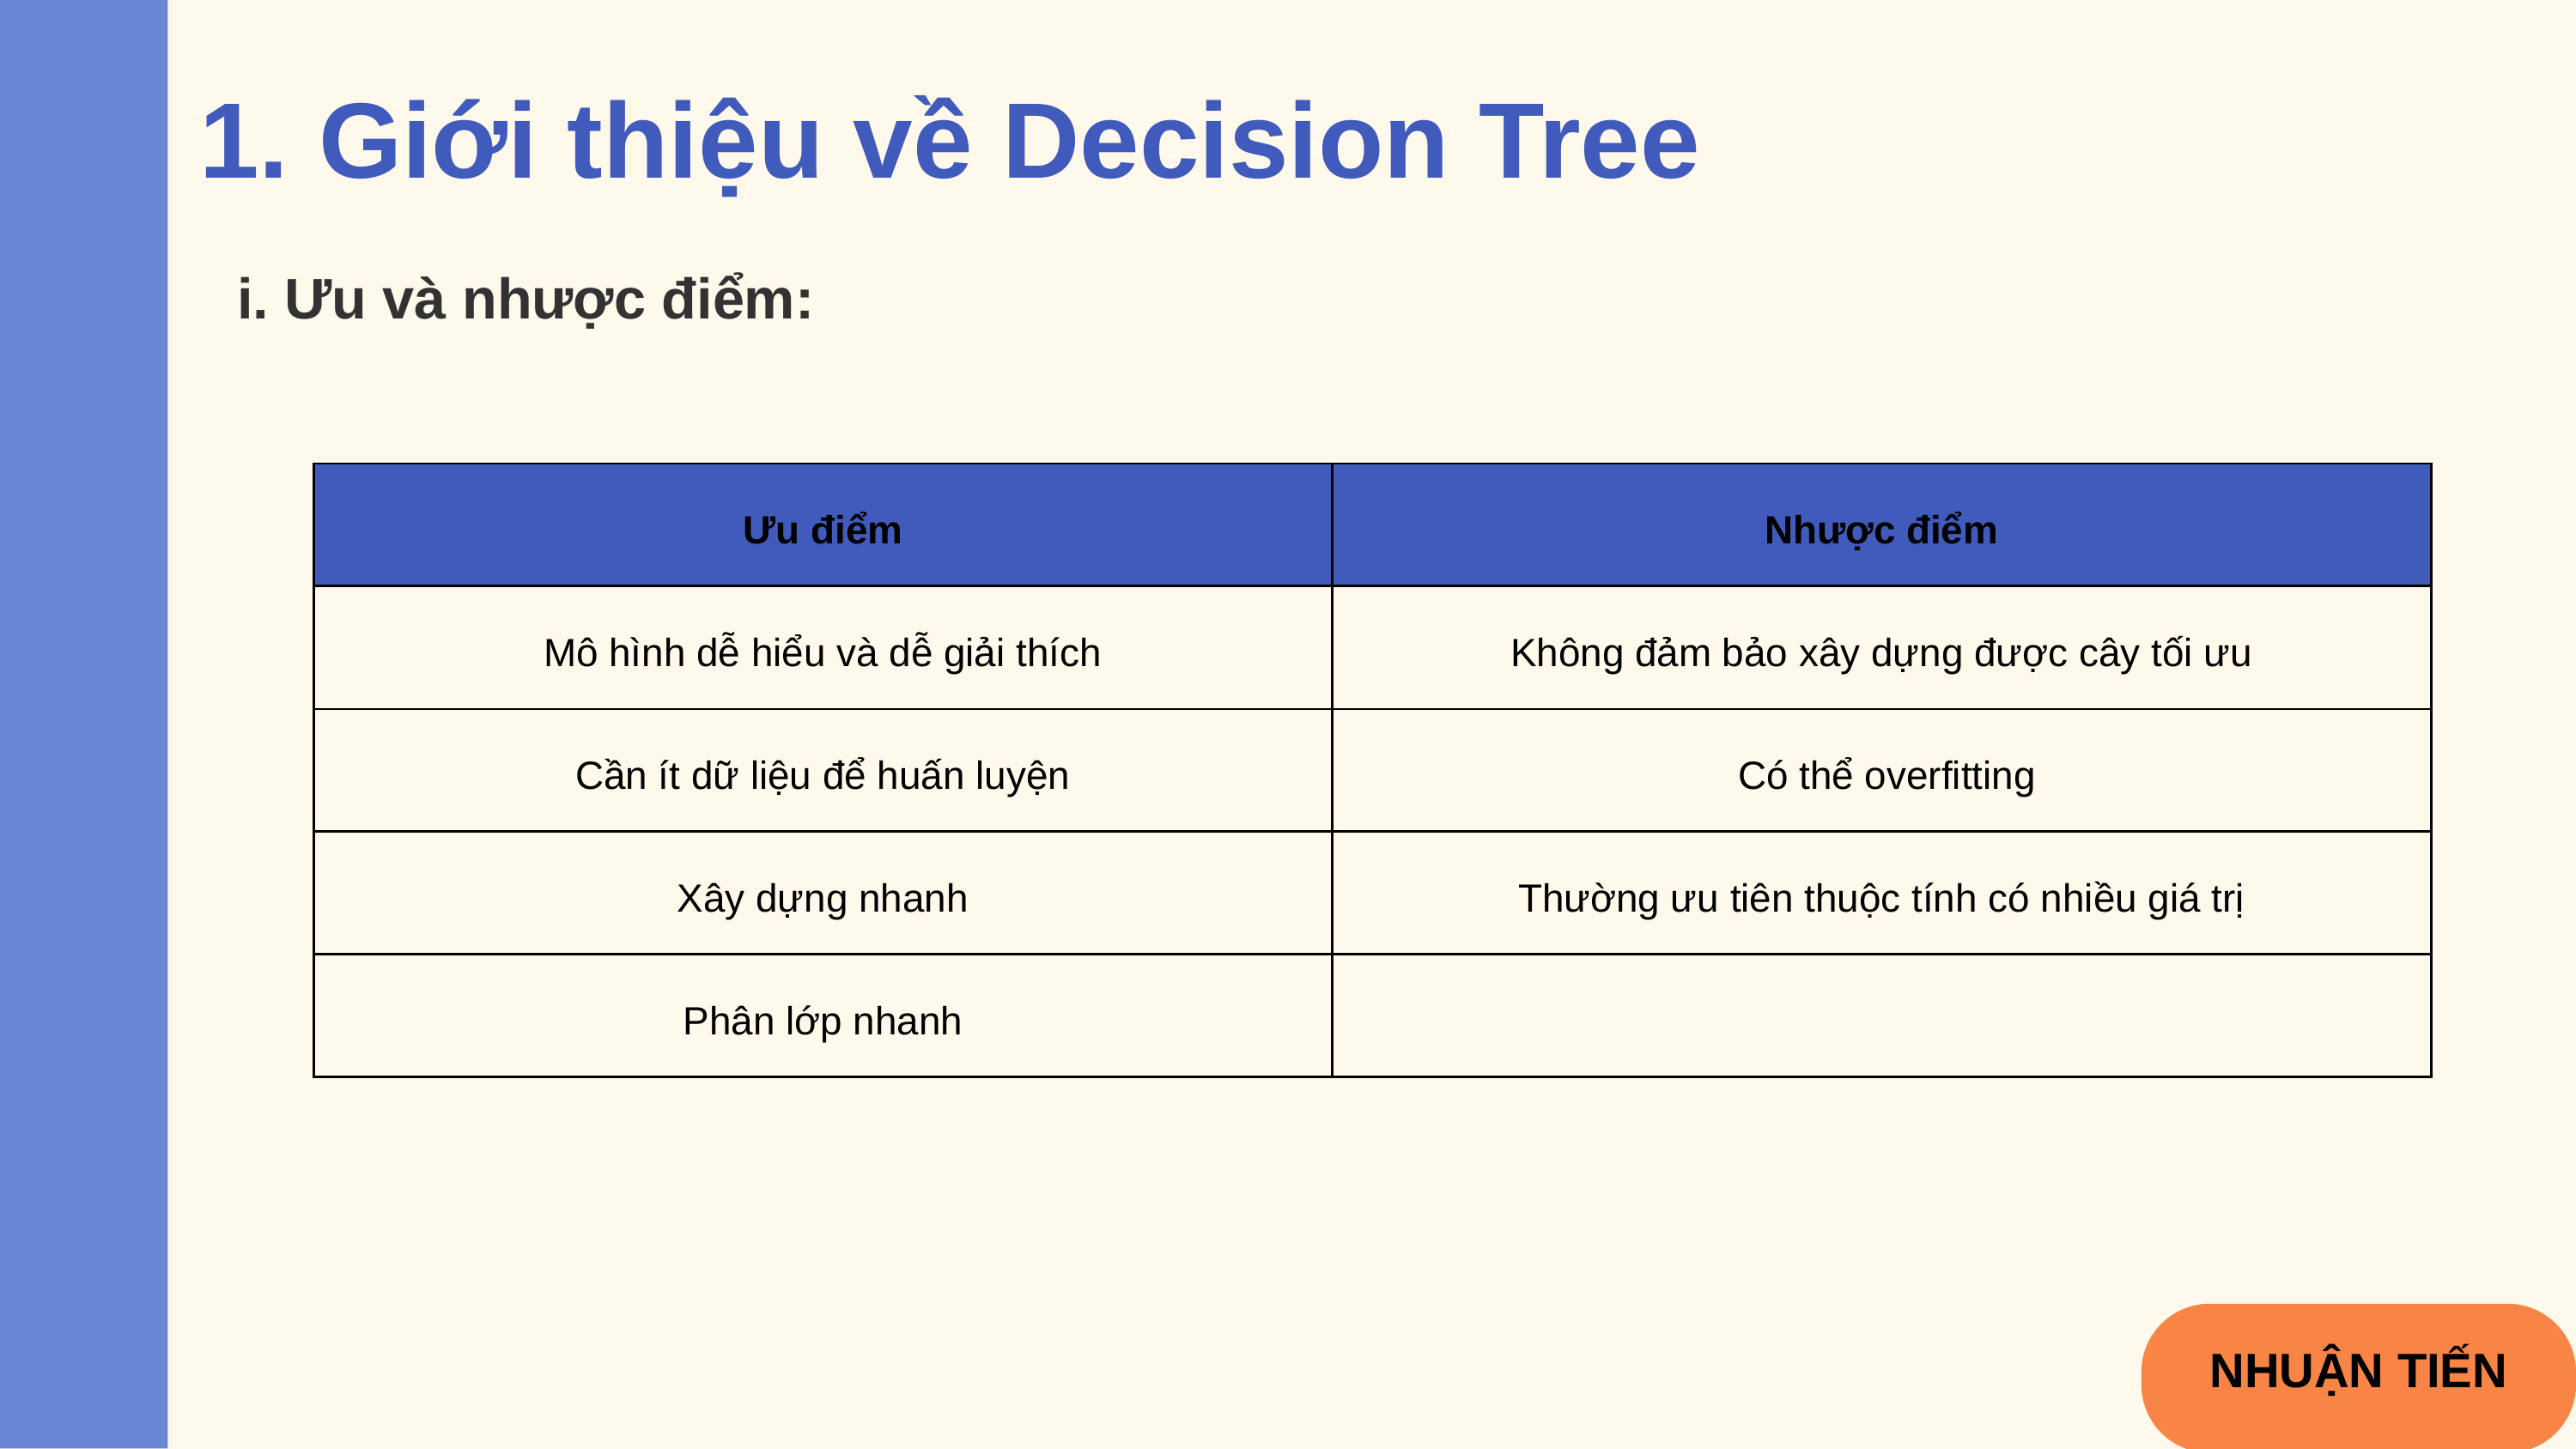

1. Giới thiệu về Decision Tree
i. Ưu và nhược điểm:
| Ưu điểm | Nhược điểm |
| --- | --- |
| Mô hình dễ hiểu và dễ giải thích | Không đảm bảo xây dựng được cây tối ưu |
| Cần ít dữ liệu để huấn luyện | Có thể overfitting |
| Xây dựng nhanh | Thường ưu tiên thuộc tính có nhiều giá trị |
| Phân lớp nhanh |  |

NHUẬN TIẾN